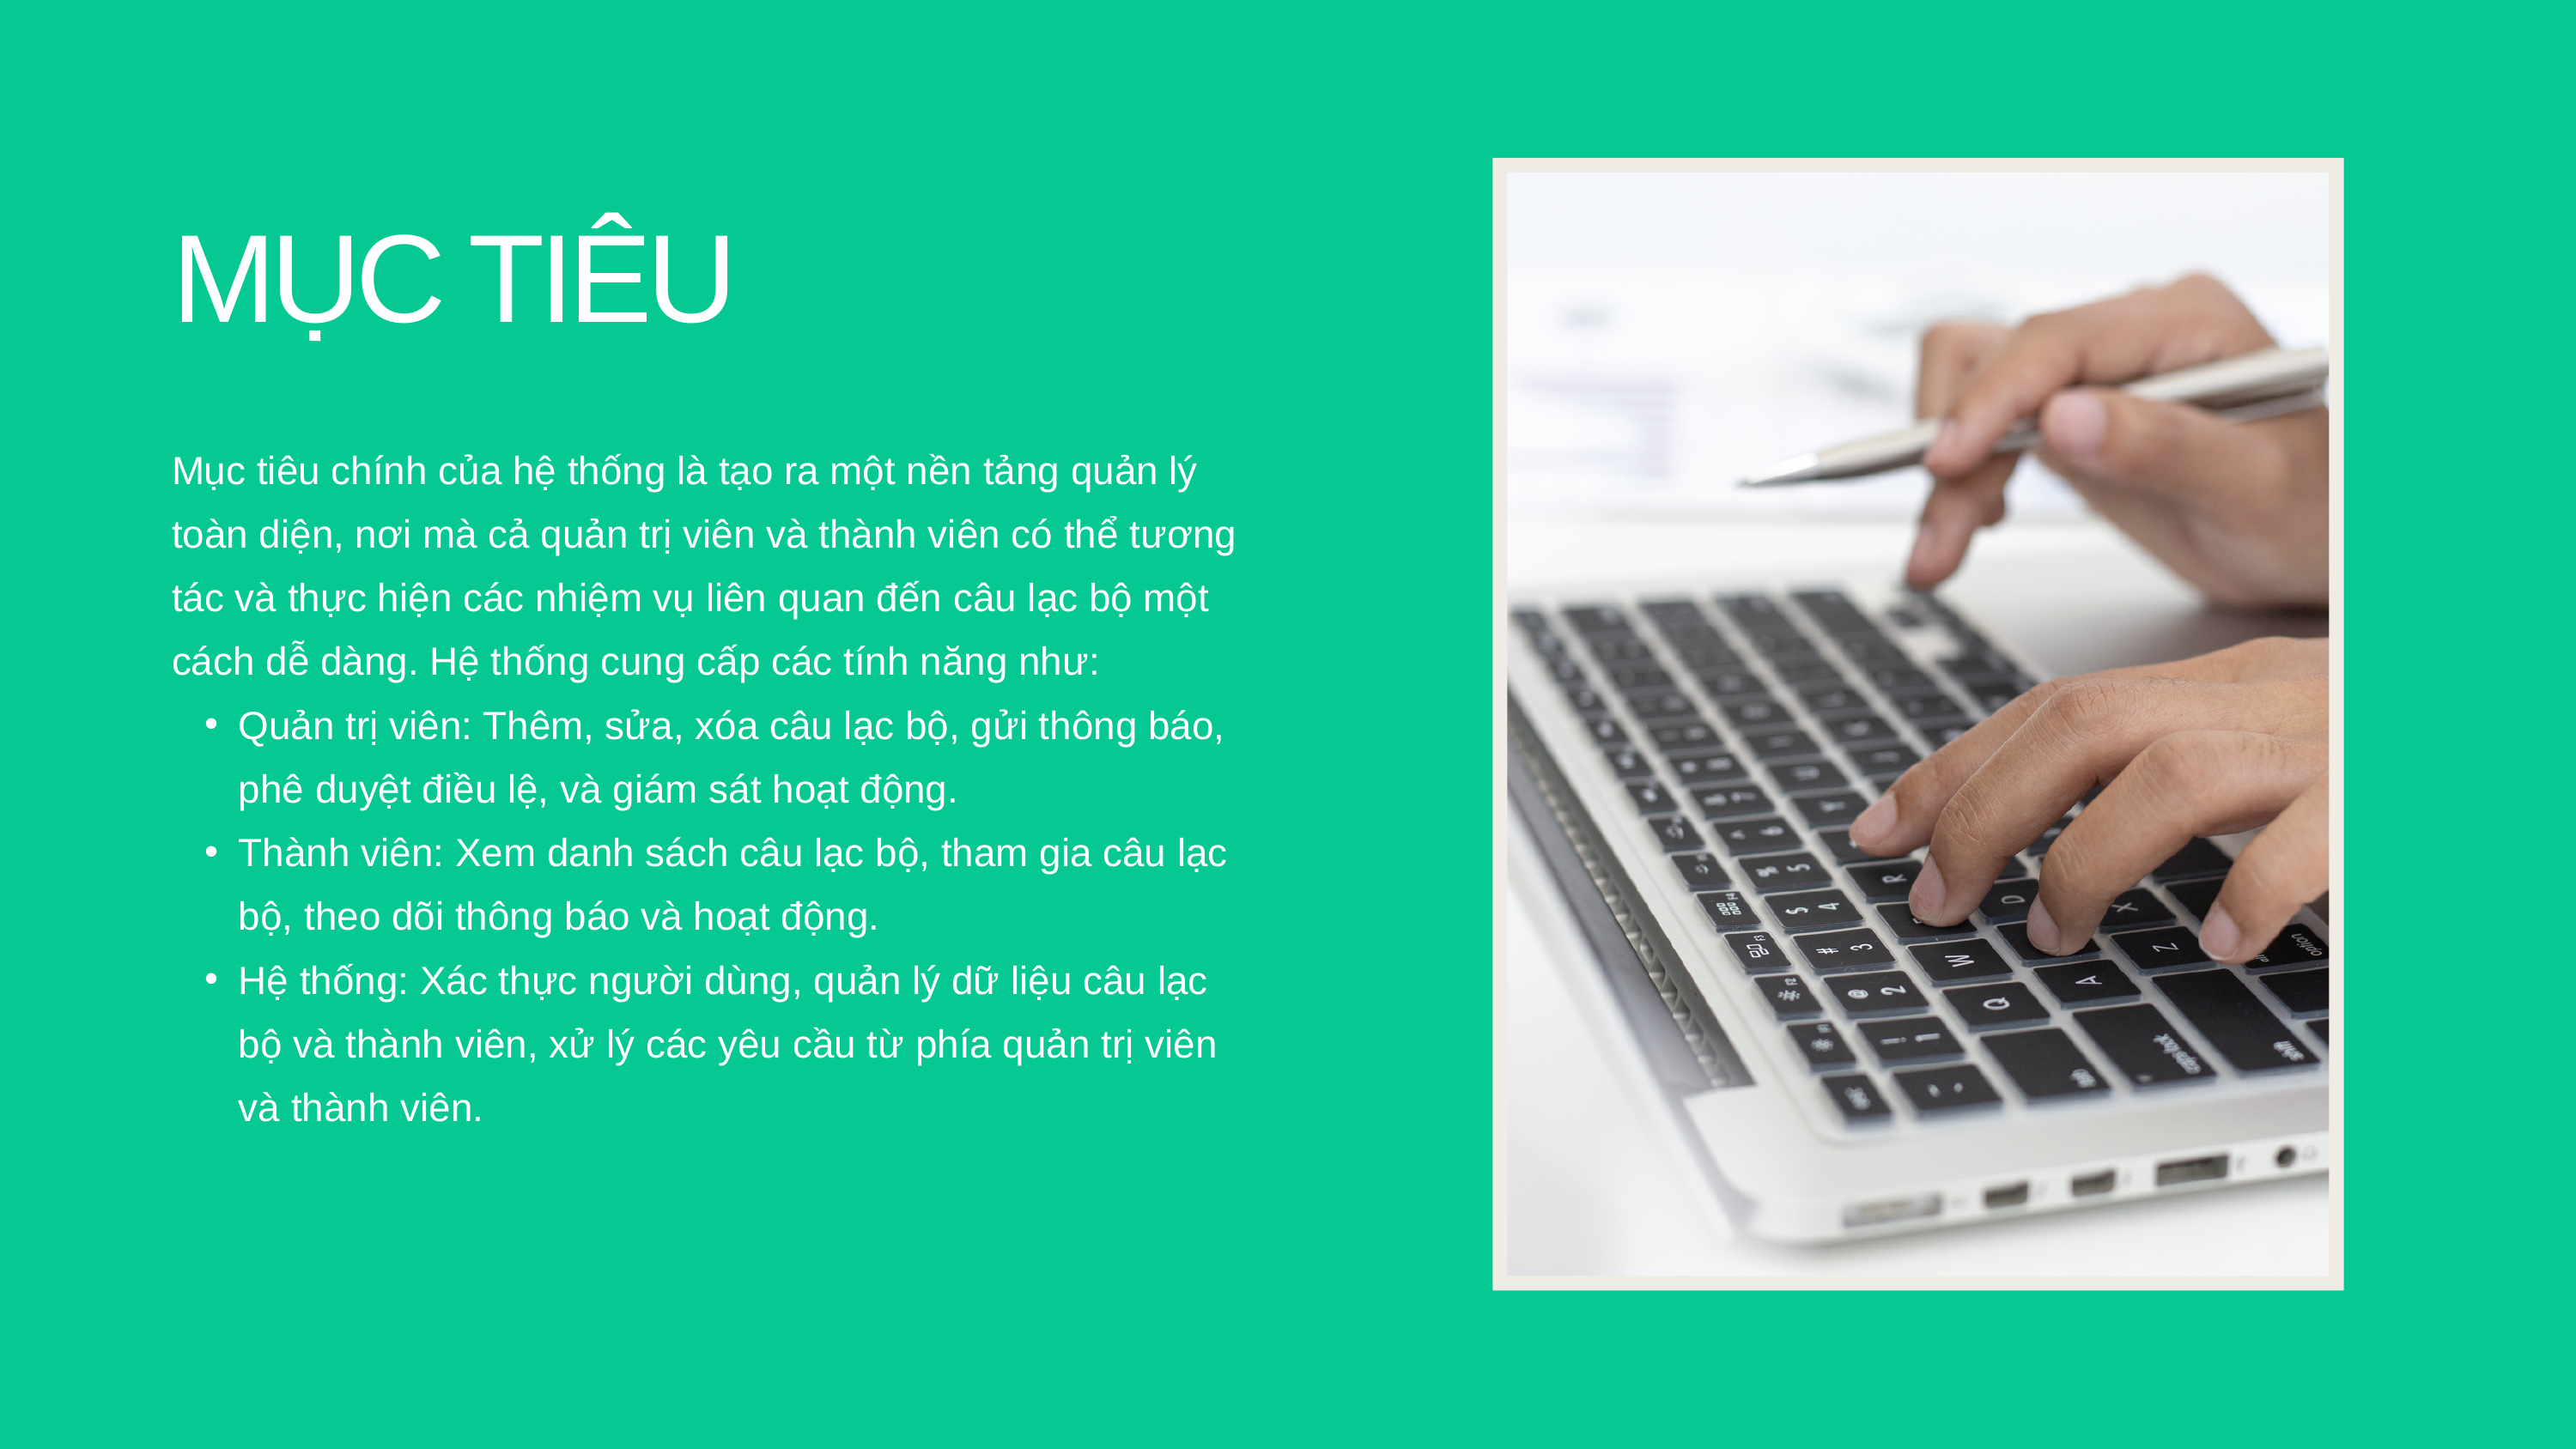

MỤC TIÊU
Mục tiêu chính của hệ thống là tạo ra một nền tảng quản lý toàn diện, nơi mà cả quản trị viên và thành viên có thể tương tác và thực hiện các nhiệm vụ liên quan đến câu lạc bộ một cách dễ dàng. Hệ thống cung cấp các tính năng như:
Quản trị viên: Thêm, sửa, xóa câu lạc bộ, gửi thông báo, phê duyệt điều lệ, và giám sát hoạt động.
Thành viên: Xem danh sách câu lạc bộ, tham gia câu lạc bộ, theo dõi thông báo và hoạt động.
Hệ thống: Xác thực người dùng, quản lý dữ liệu câu lạc bộ và thành viên, xử lý các yêu cầu từ phía quản trị viên và thành viên.